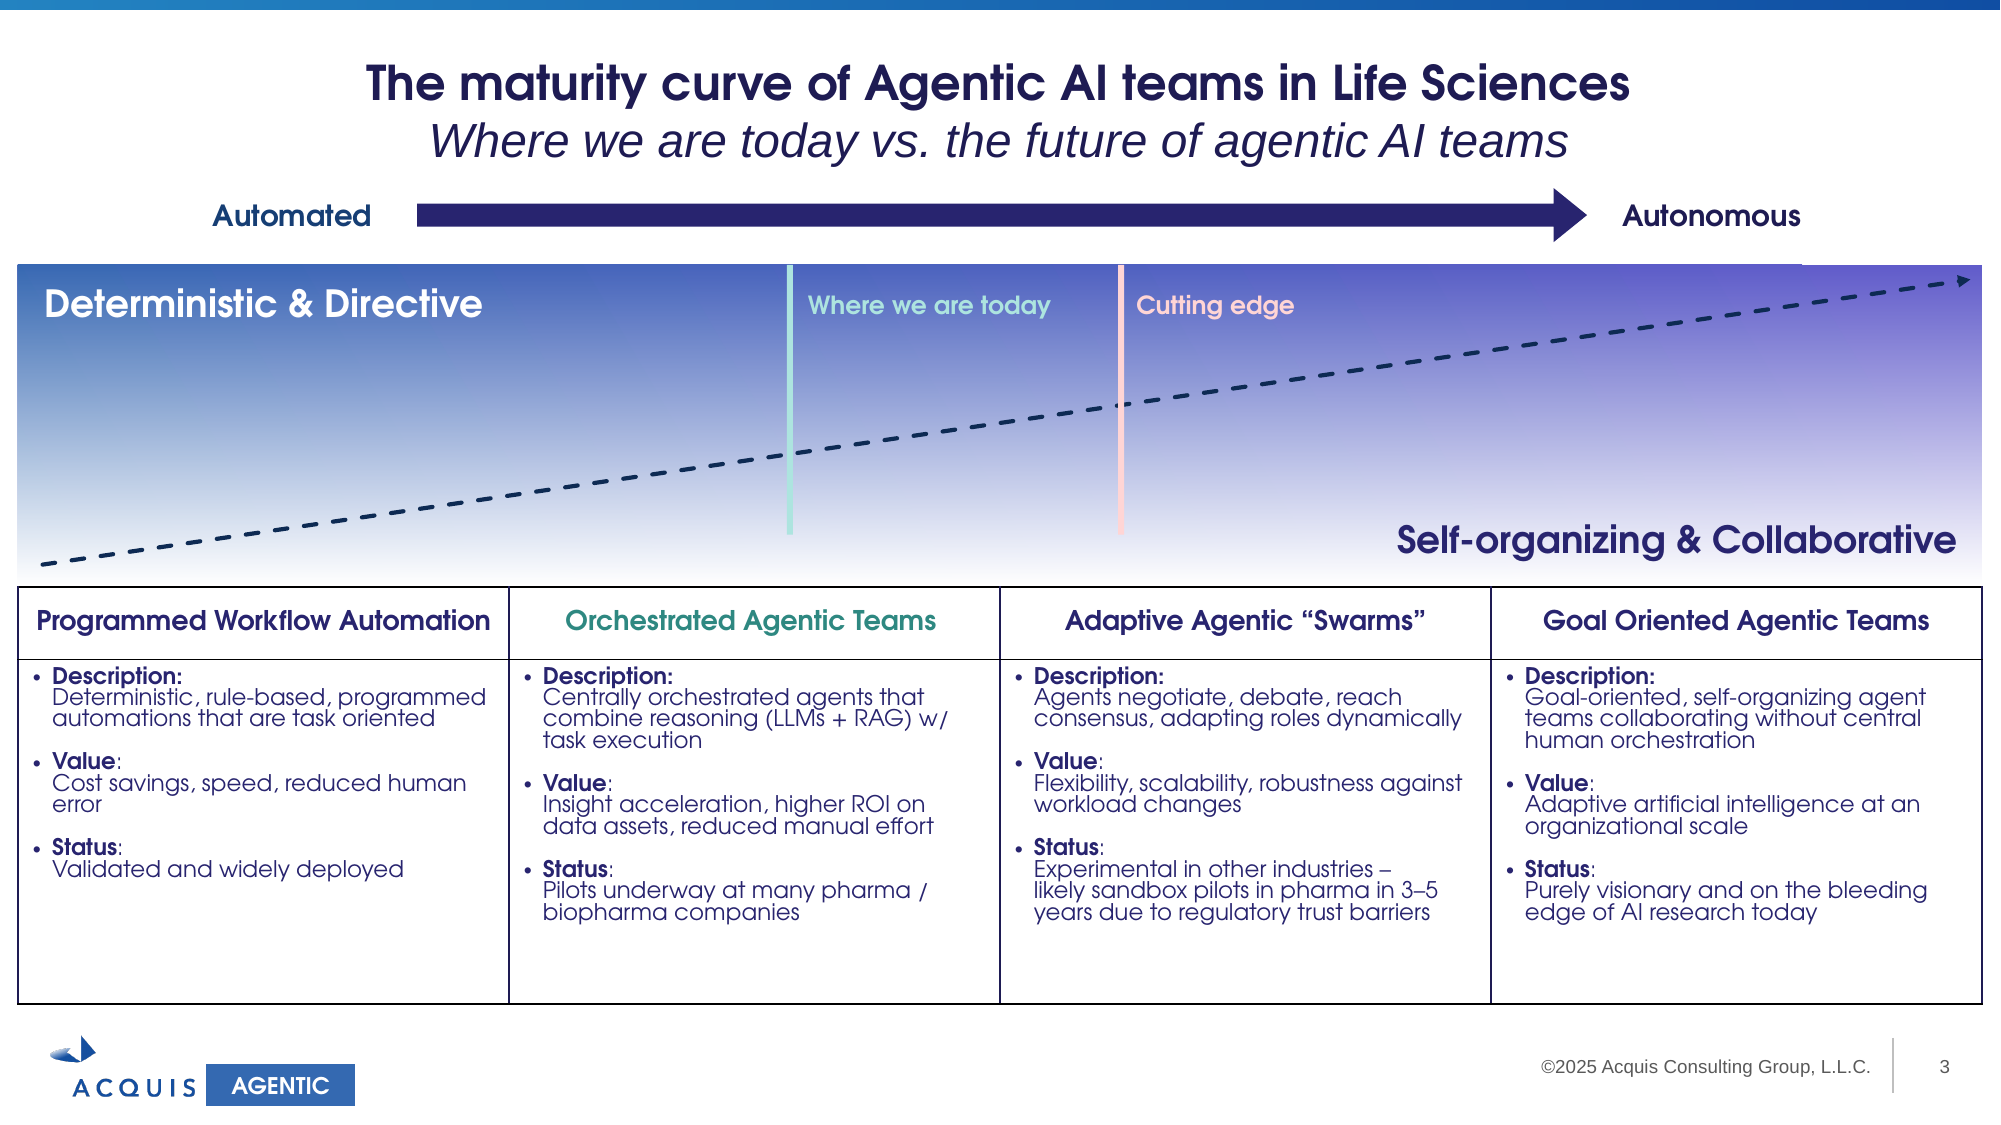

The maturity curve of Agentic AI teams in Life Sciences
Where we are today vs. the future of agentic AI teams

Automated
Autonomous

Deterministic & Directive
Self-organizing & Collaborative
Where we are today
Cutting edge
| Programmed Workflow Automation | Orchestrated Agentic Teams | Adaptive Agentic “Swarms” | Goal Oriented Agentic Teams |
| --- | --- | --- | --- |
| Description: Deterministic, rule-based, programmed automations that are task oriented Value: Cost savings, speed, reduced human error Status: Validated and widely deployed | Description: Centrally orchestrated agents that combine reasoning (LLMs + RAG) w/ task execution Value: Insight acceleration, higher ROI on data assets, reduced manual effort Status: Pilots underway at many pharma / biopharma companies | Description: Agents negotiate, debate, reach consensus, adapting roles dynamically Value: Flexibility, scalability, robustness against workload changes Status: Experimental in other industries – likely sandbox pilots in pharma in 3–5 years due to regulatory trust barriers | Description: Goal-oriented, self-organizing agent teams collaborating without central human orchestration Value: Adaptive artificial intelligence at an organizational scale Status: Purely visionary and on the bleeding edge of AI research today |
AGENTIC